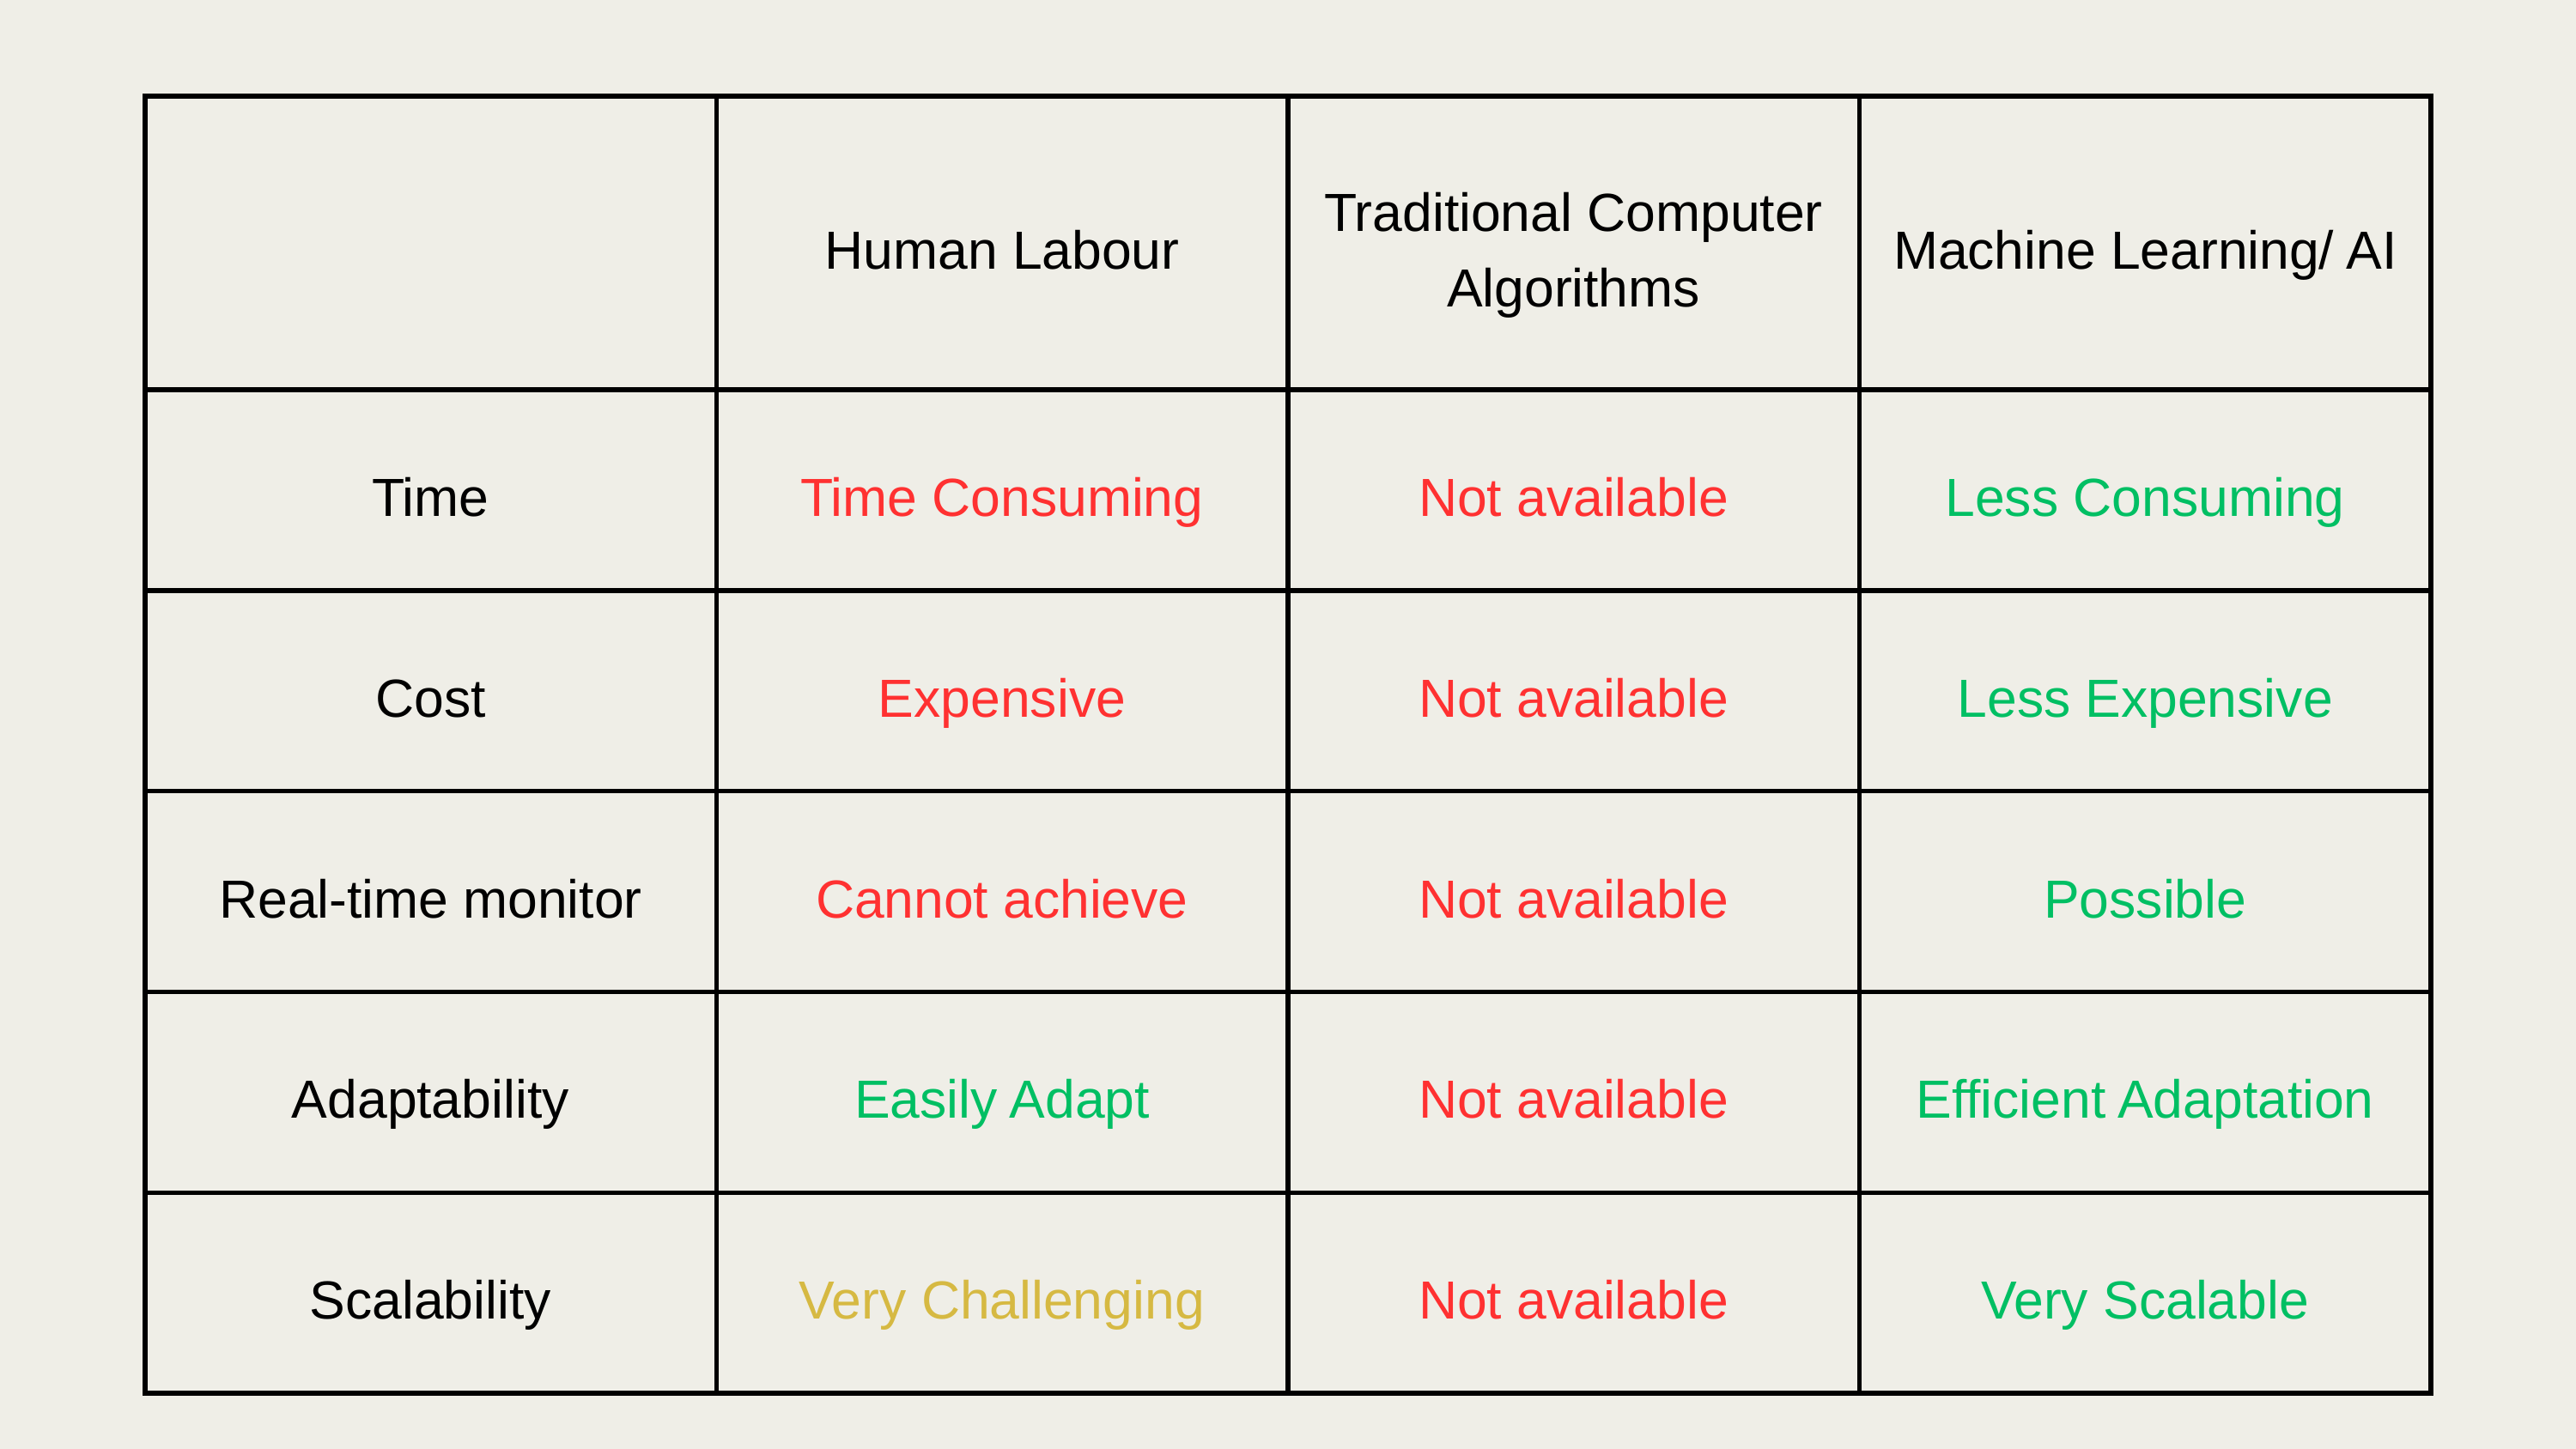

|  | Human Labour | Traditional Computer Algorithms | Machine Learning/ AI |
| --- | --- | --- | --- |
| Time | Time Consuming | Not available | Less Consuming |
| Cost | Expensive | Not available | Less Expensive |
| Real-time monitor | Cannot achieve | Not available | Possible |
| Adaptability | Easily Adapt | Not available | Efficient Adaptation |
| Scalability | Very Challenging | Not available | Very Scalable |